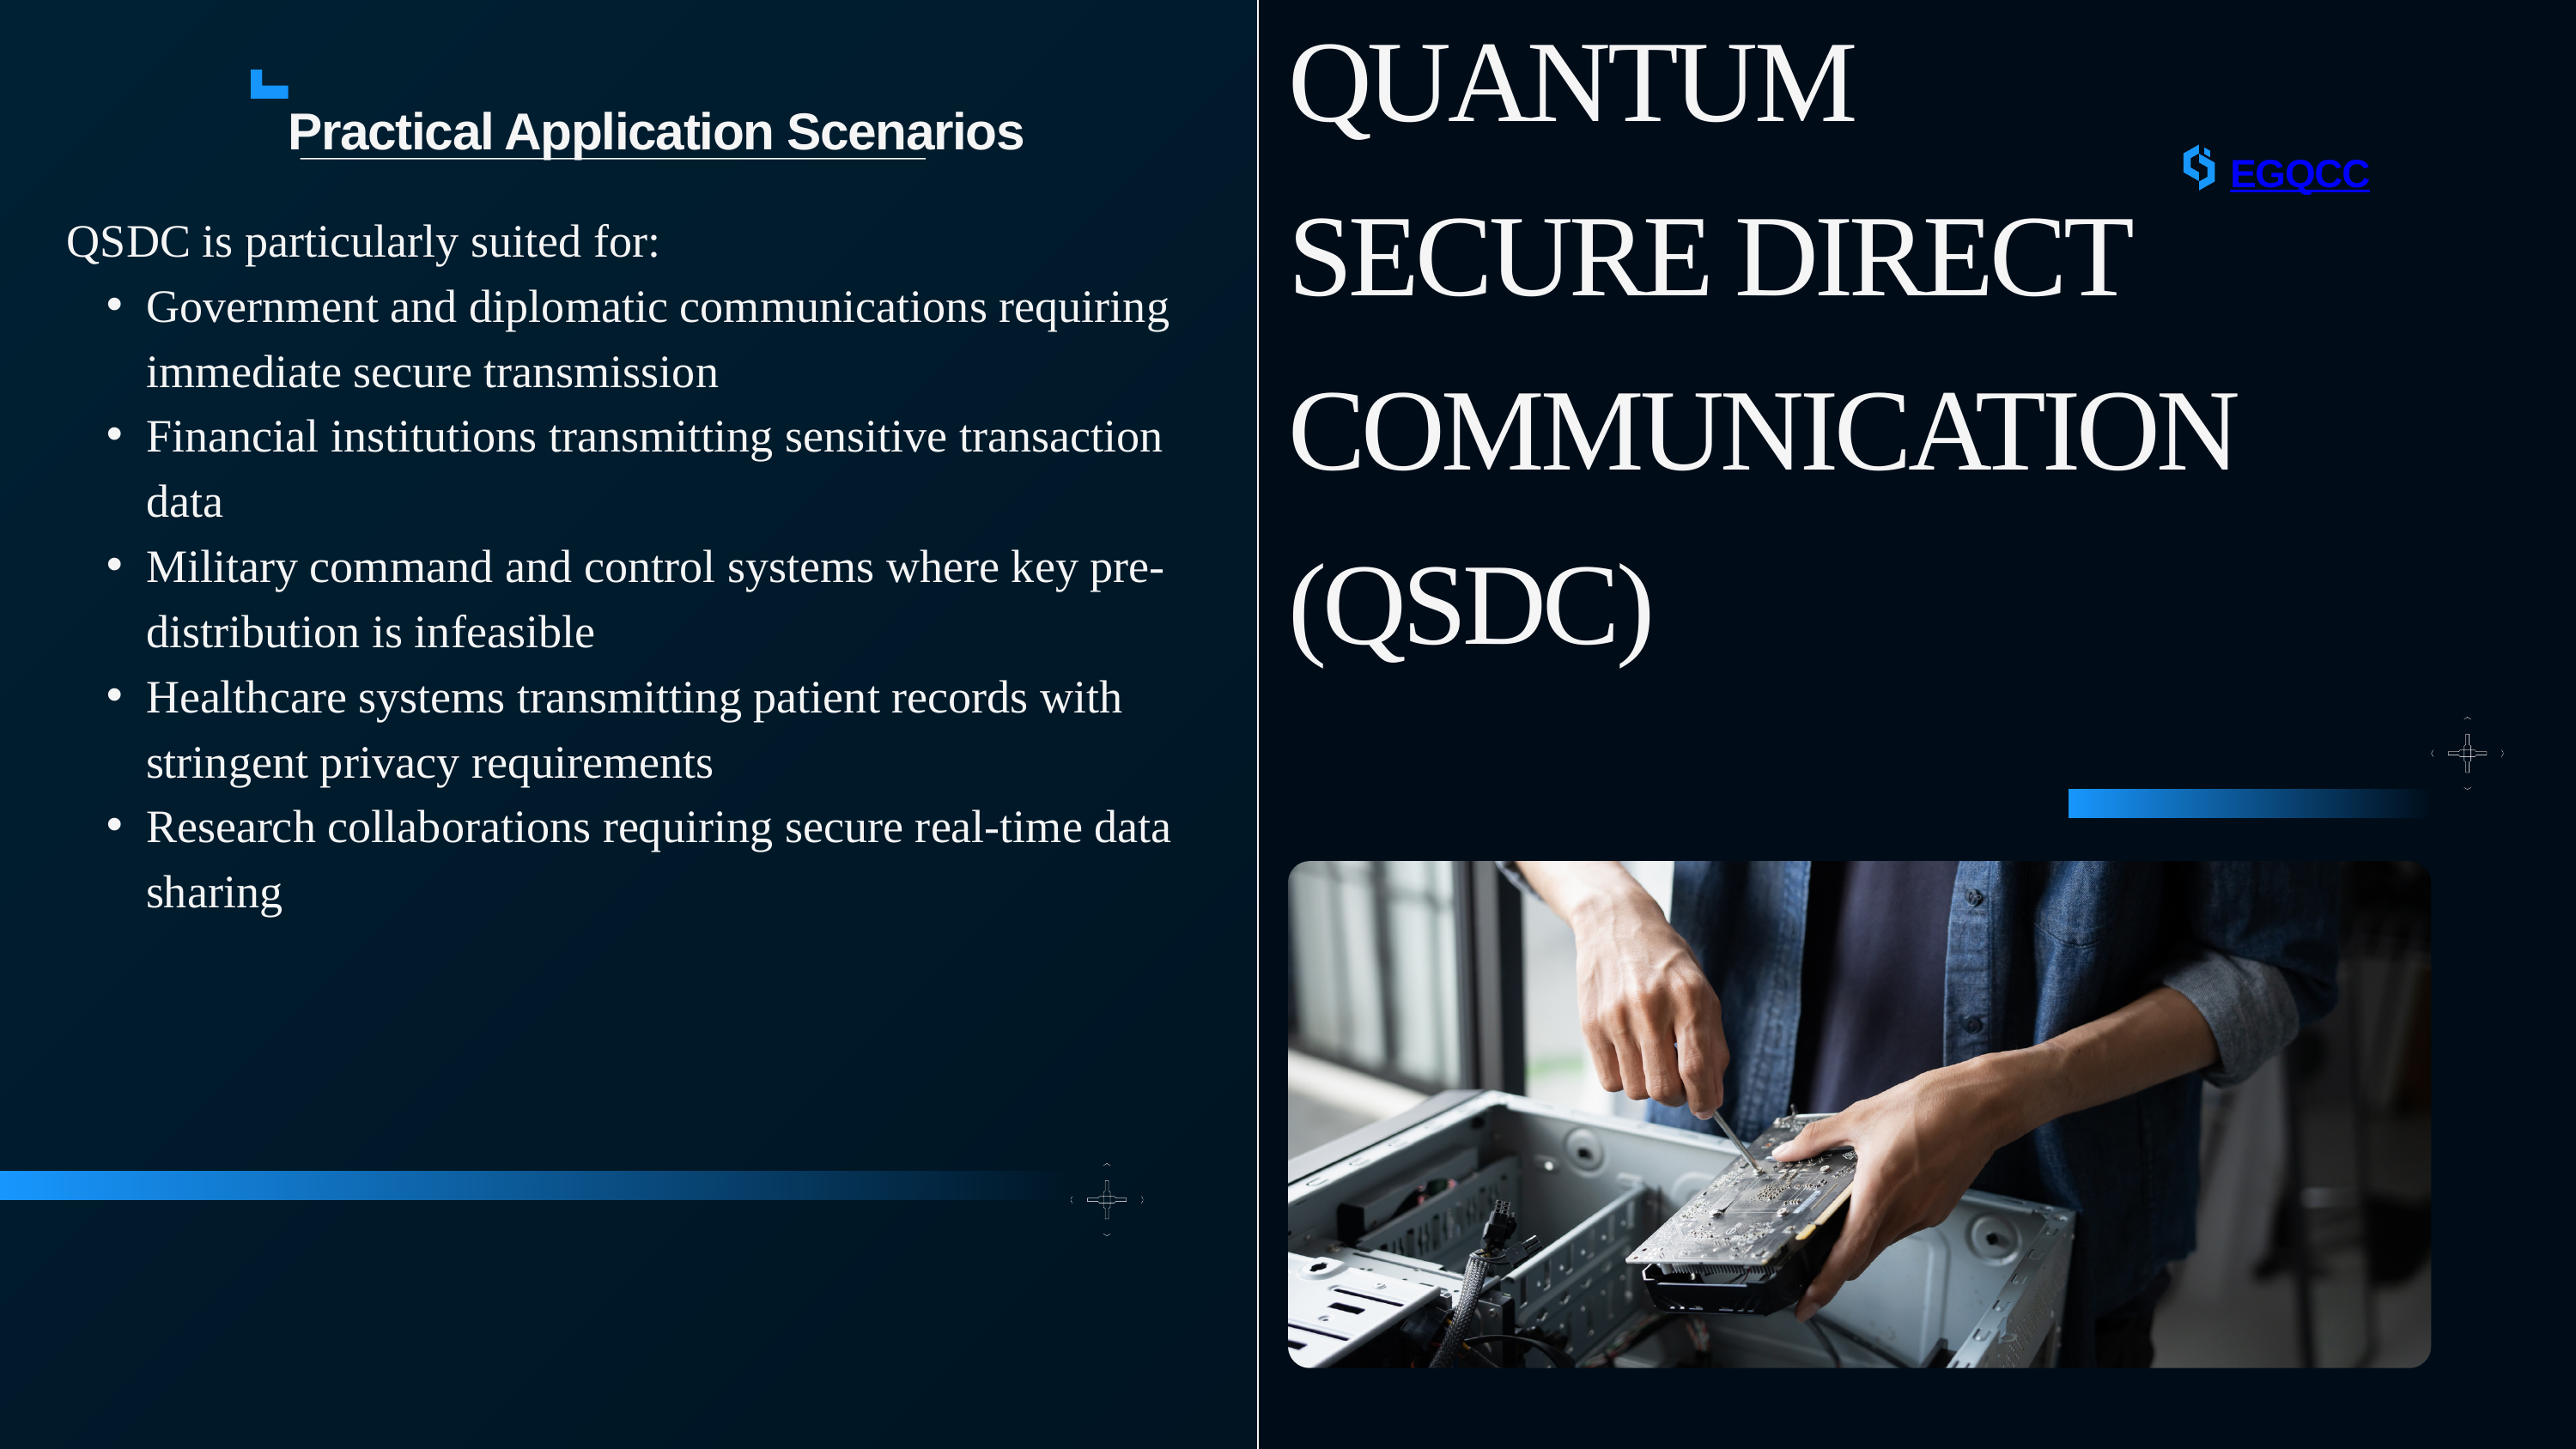

QUANTUM

SECURE DIRECT

COMMUNICATION

(QSDC)

Practical Application Scenarios
EGQCC

QSDC is particularly suited for:
Government and diplomatic communications requiring immediate secure transmission
Financial institutions transmitting sensitive transaction data
Military command and control systems where key pre-distribution is infeasible
Healthcare systems transmitting patient records with stringent privacy requirements
Research collaborations requiring secure real-time data sharing